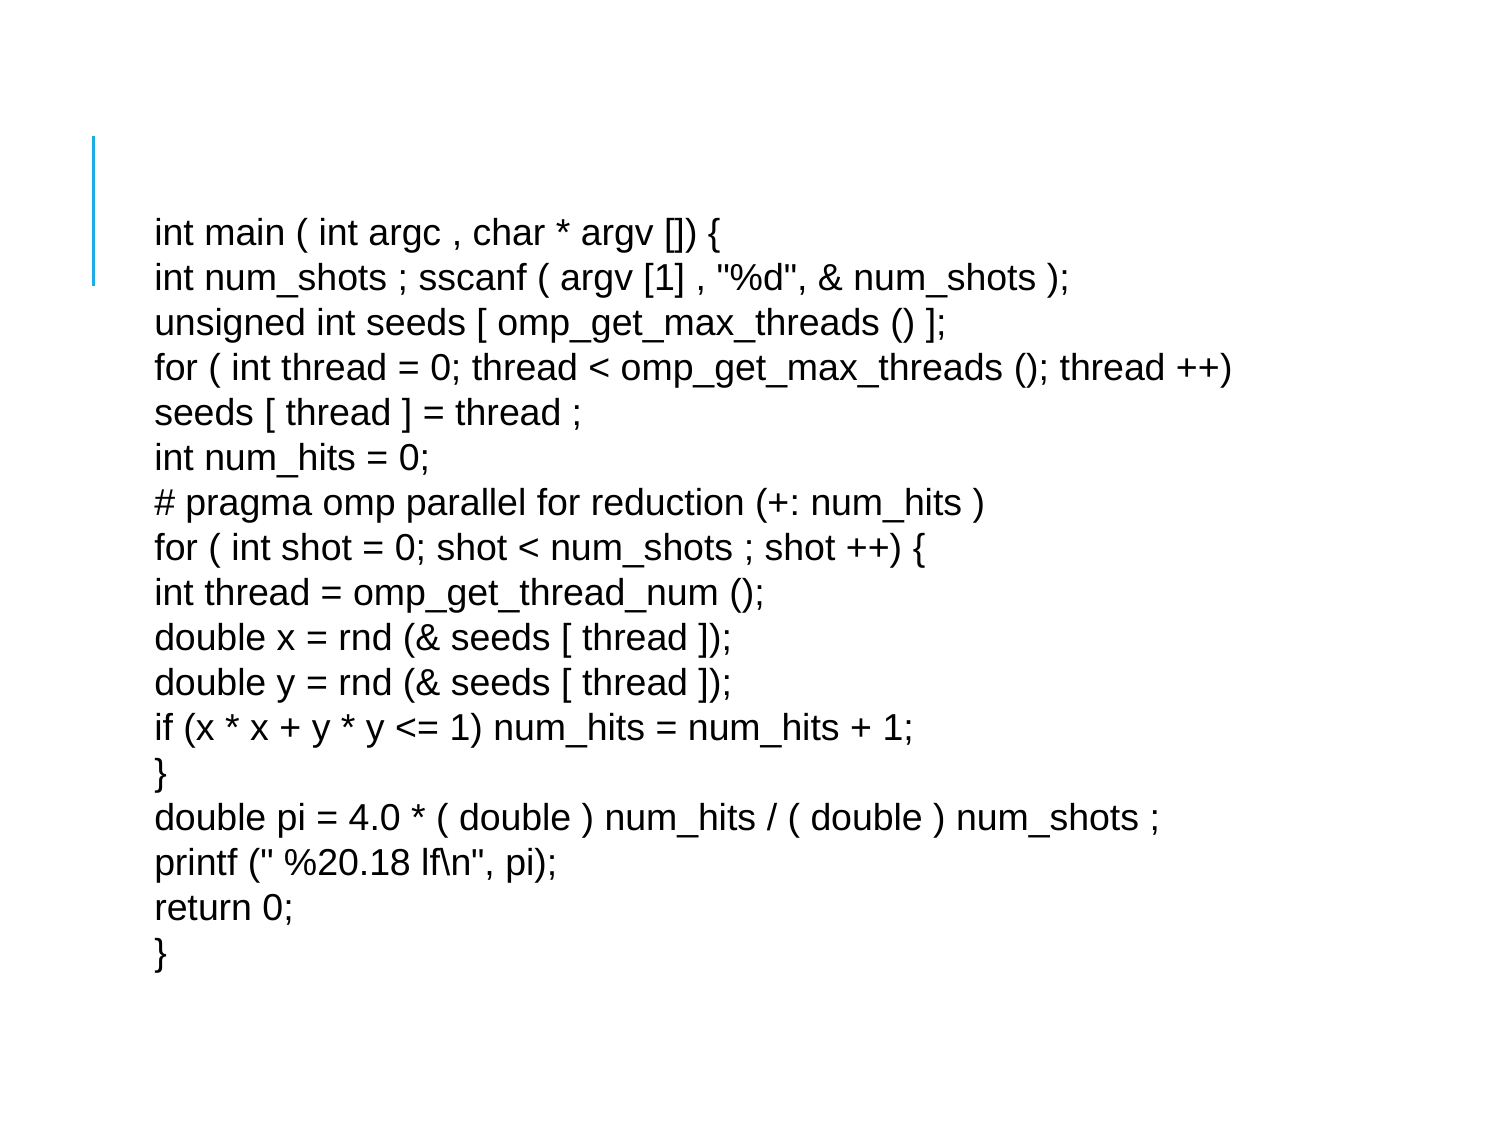

int main ( int argc , char * argv []) {
 int num_shots ; sscanf ( argv [1] , "%d", & num_shots );
 unsigned int seeds [ omp_get_max_threads () ];
 for ( int thread = 0; thread < omp_get_max_threads (); thread ++)
 seeds [ thread ] = thread ;
 int num_hits = 0;
 # pragma omp parallel for reduction (+: num_hits )
 for ( int shot = 0; shot < num_shots ; shot ++) {
 int thread = omp_get_thread_num ();
 double x = rnd (& seeds [ thread ]);
 double y = rnd (& seeds [ thread ]);
 if (x * x + y * y <= 1) num_hits = num_hits + 1;
 }
 double pi = 4.0 * ( double ) num_hits / ( double ) num_shots ;
 printf (" %20.18 lf\n", pi);
 return 0;
 }